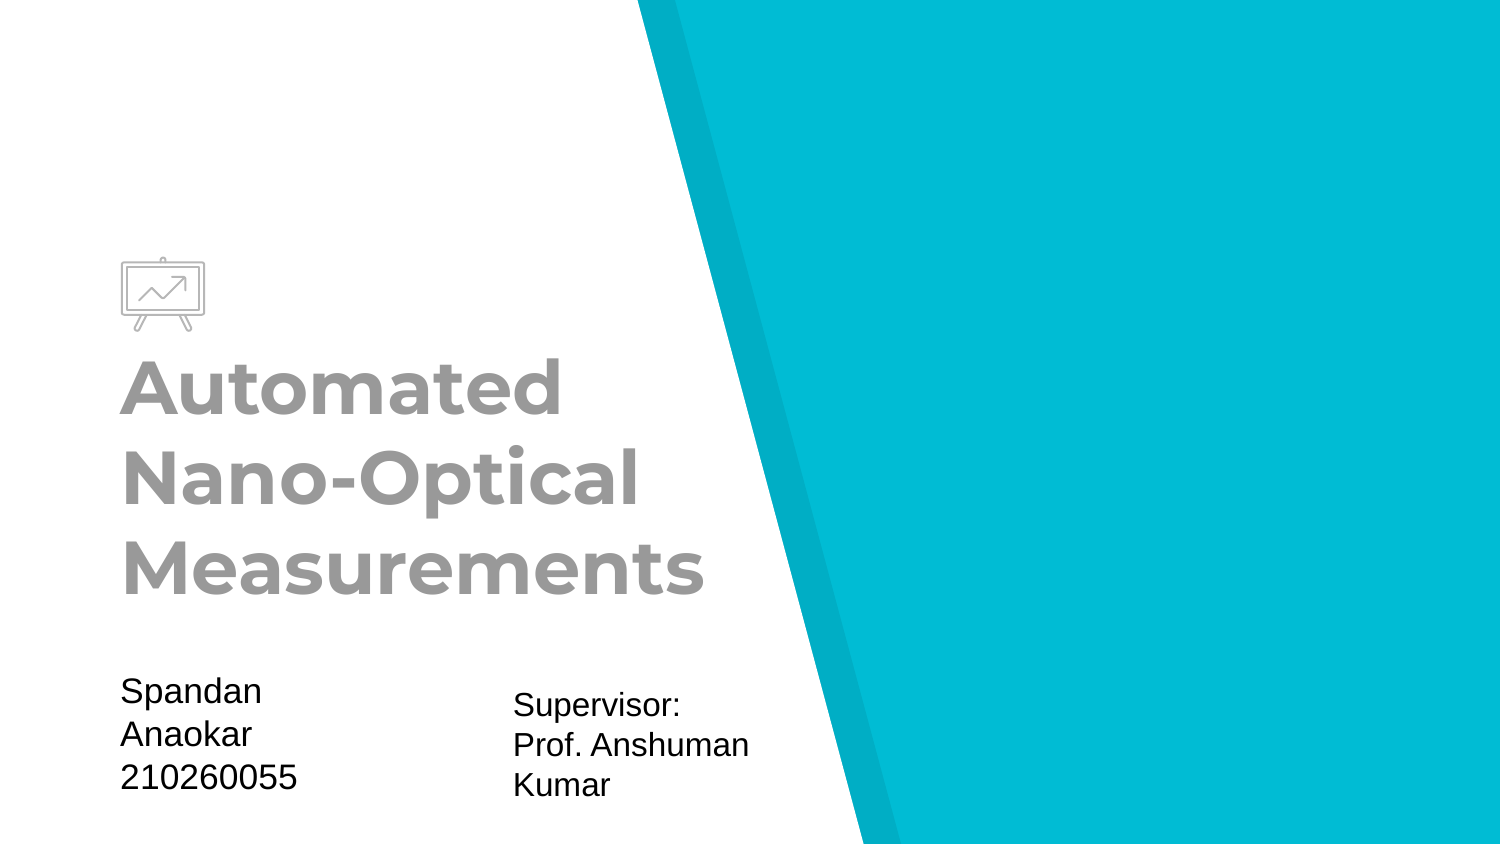

# Automated Nano-Optical Measurements
Spandan Anaokar
210260055
Supervisor:
Prof. Anshuman Kumar